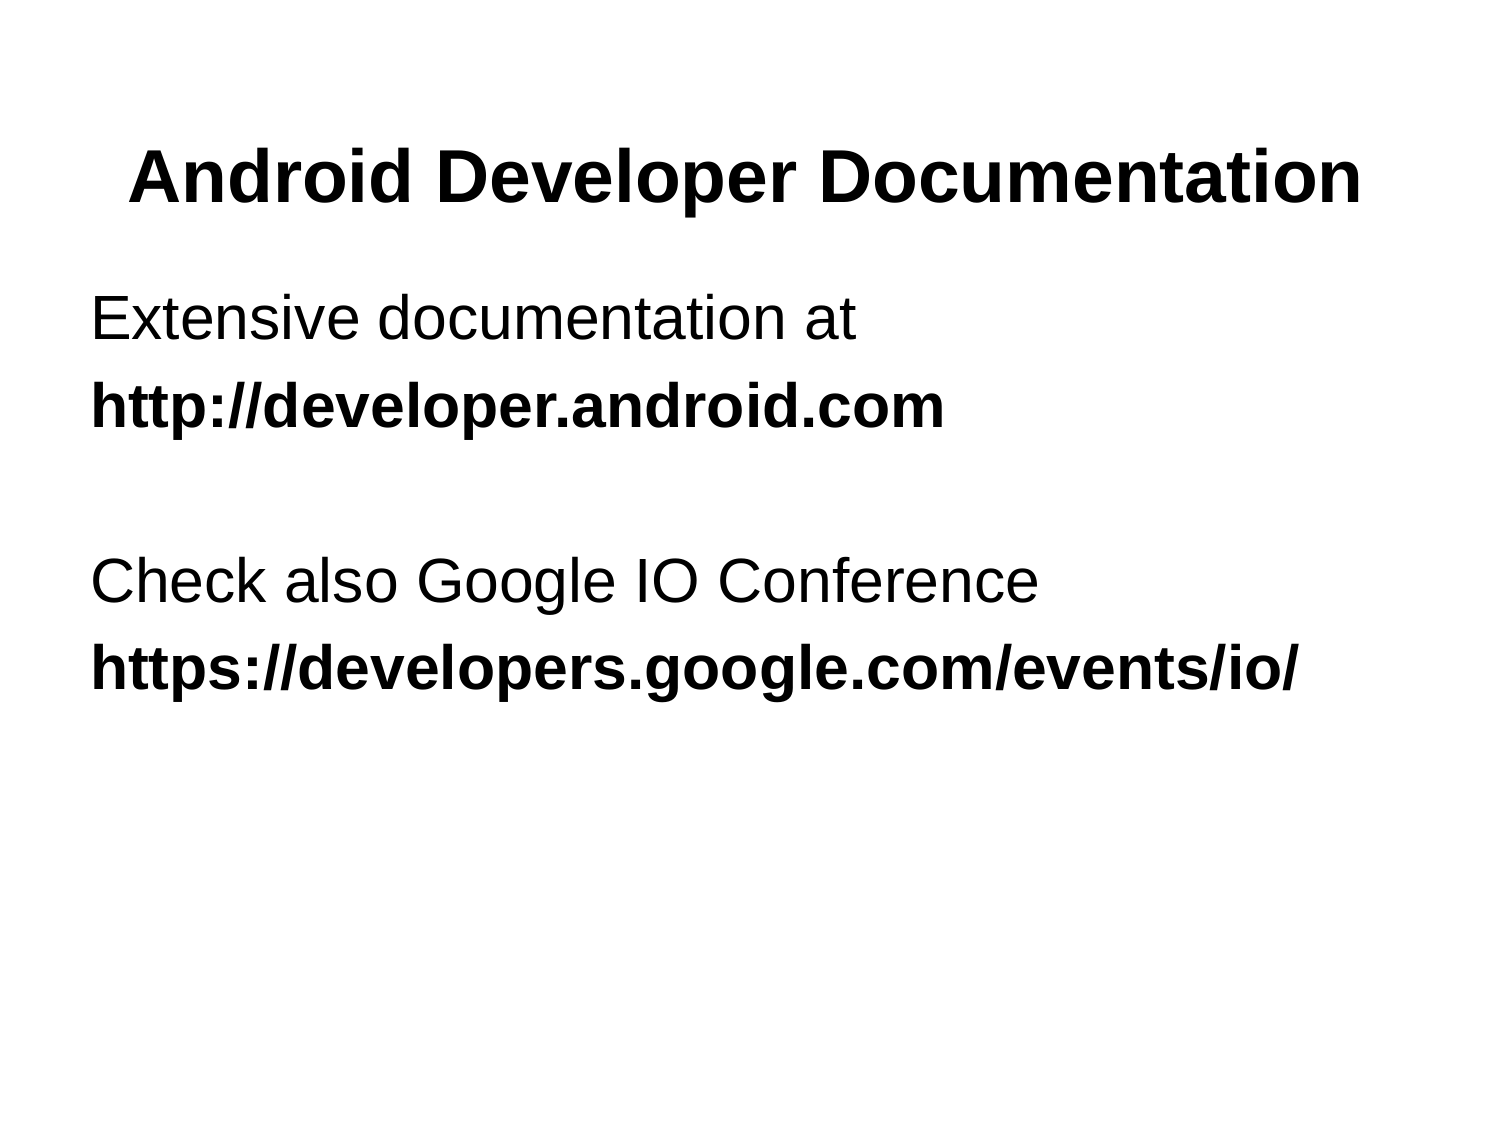

# Android Developer Documentation
Extensive documentation at
http://developer.android.com

Check also Google IO Conference
https://developers.google.com/events/io/